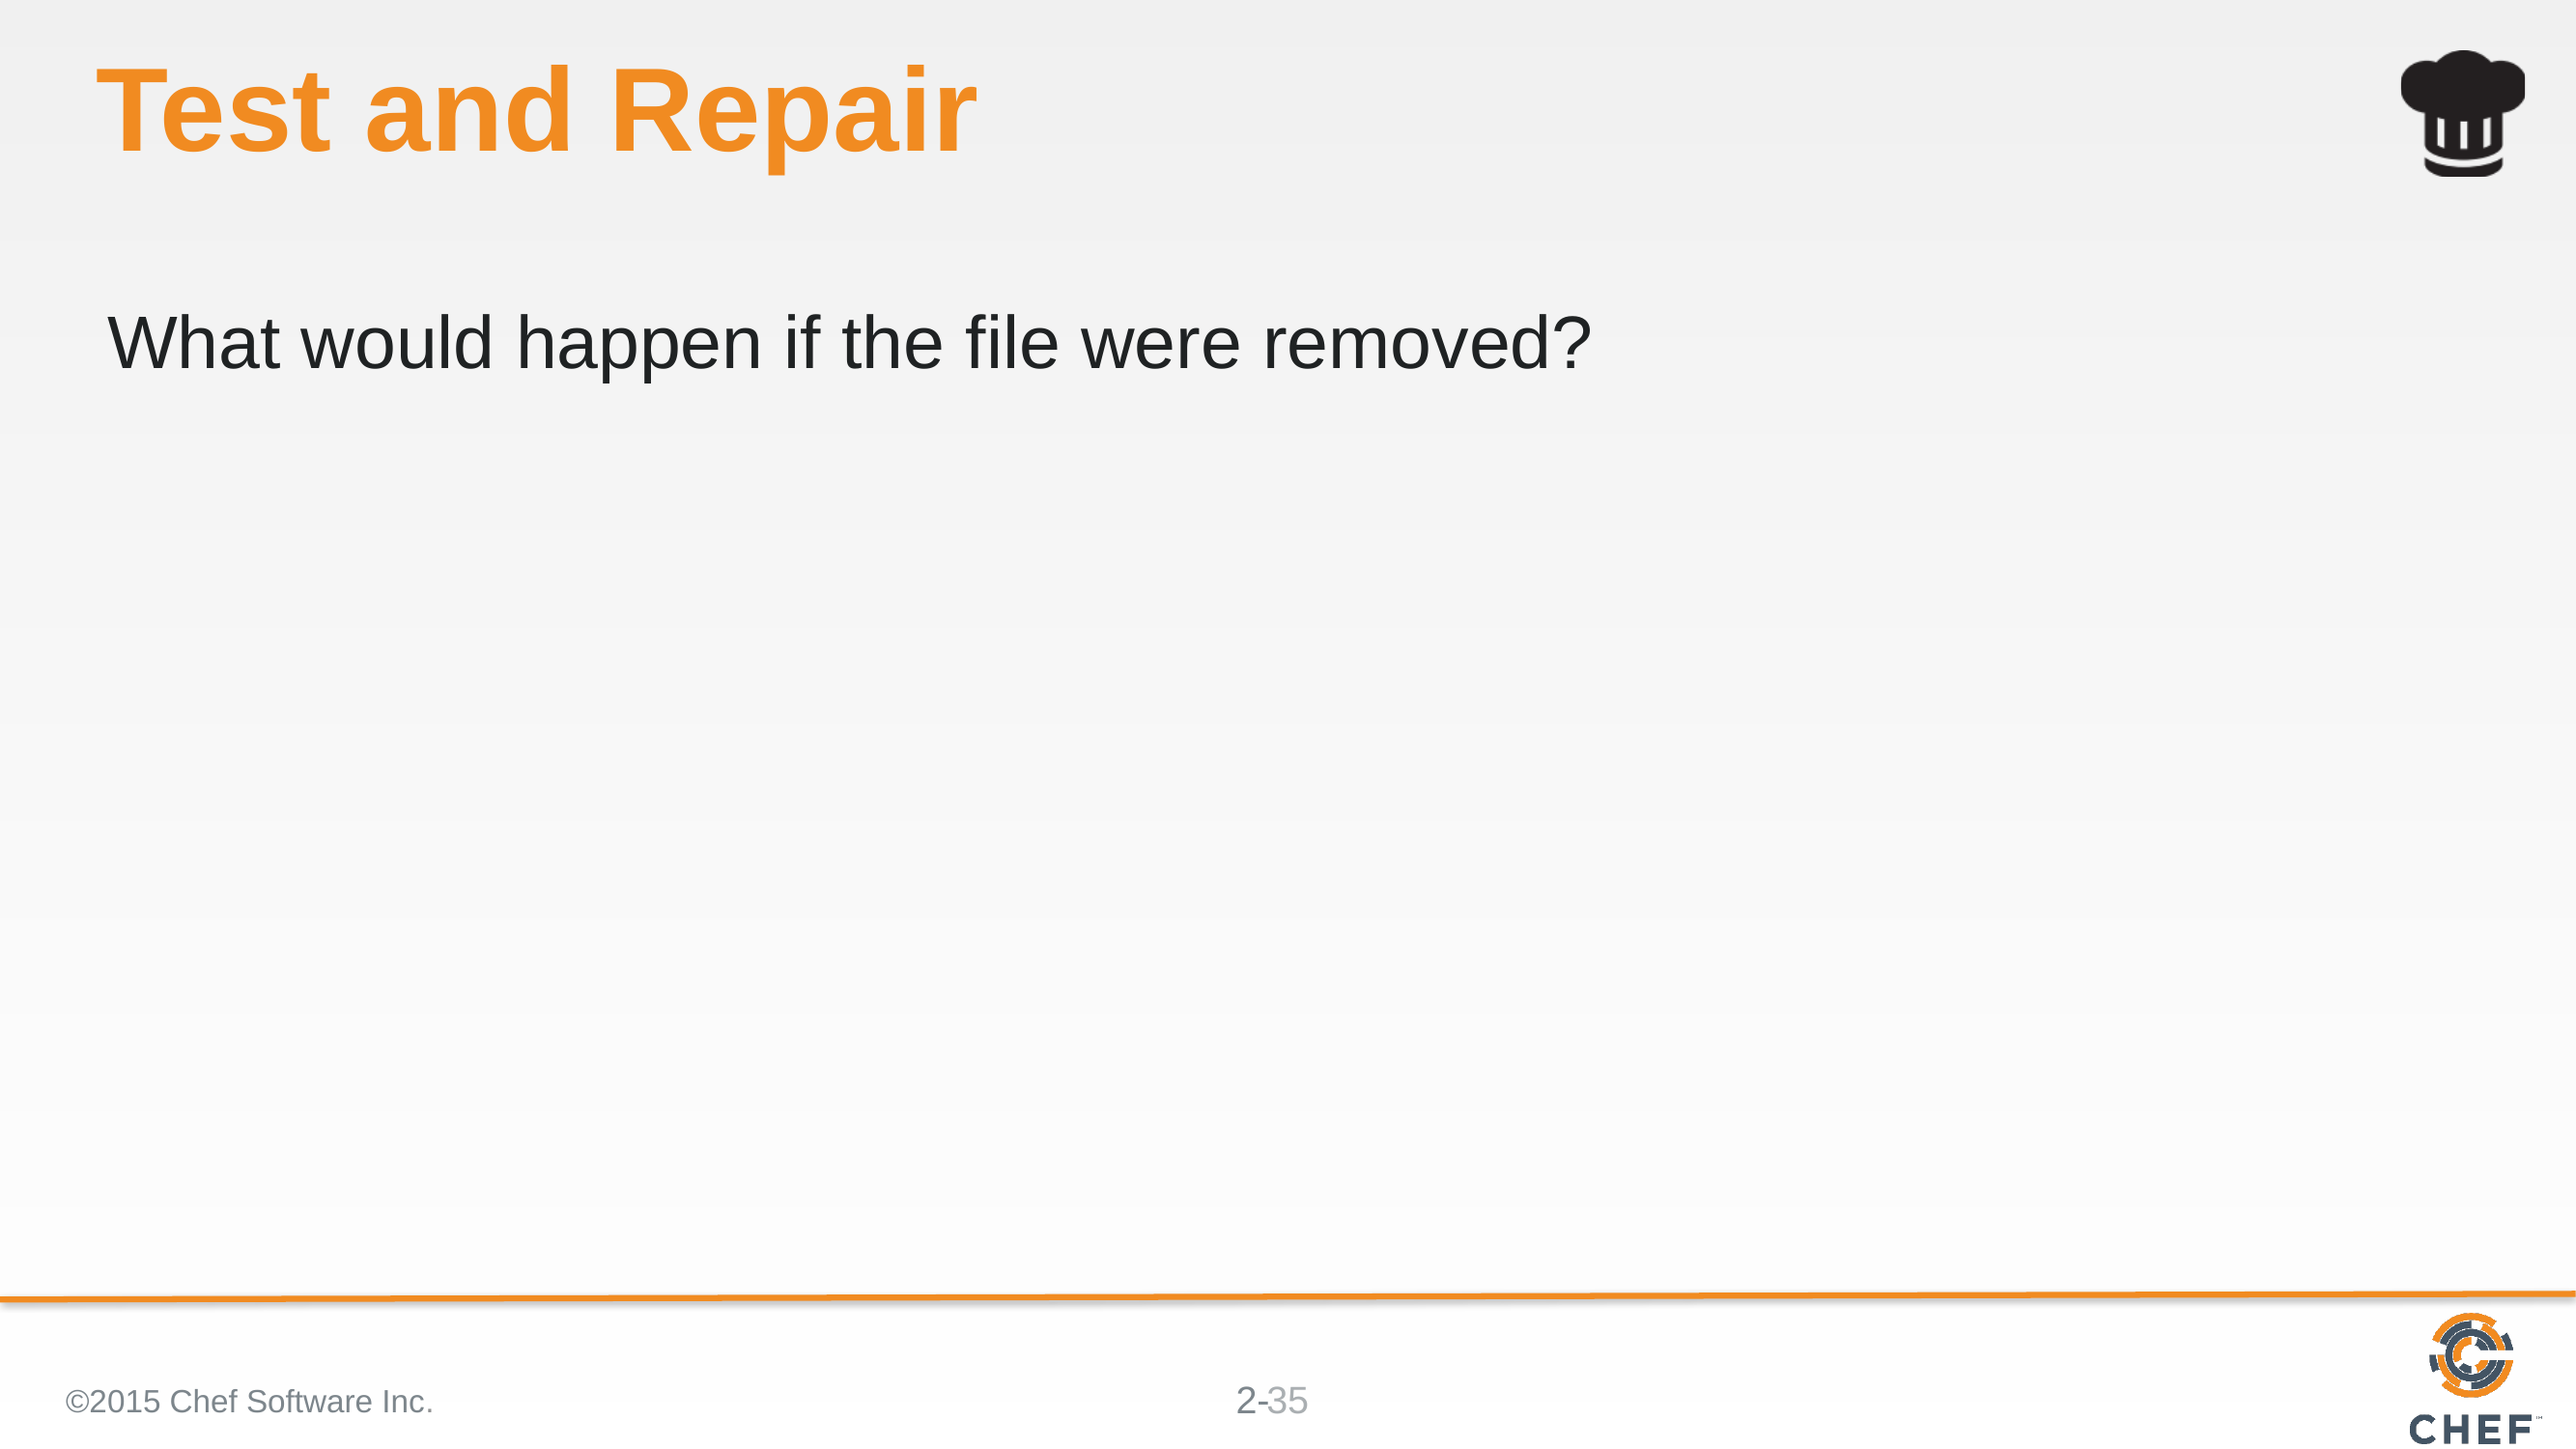

# Test and Repair
What would happen if the file were removed?

©2015 Chef Software Inc.
35